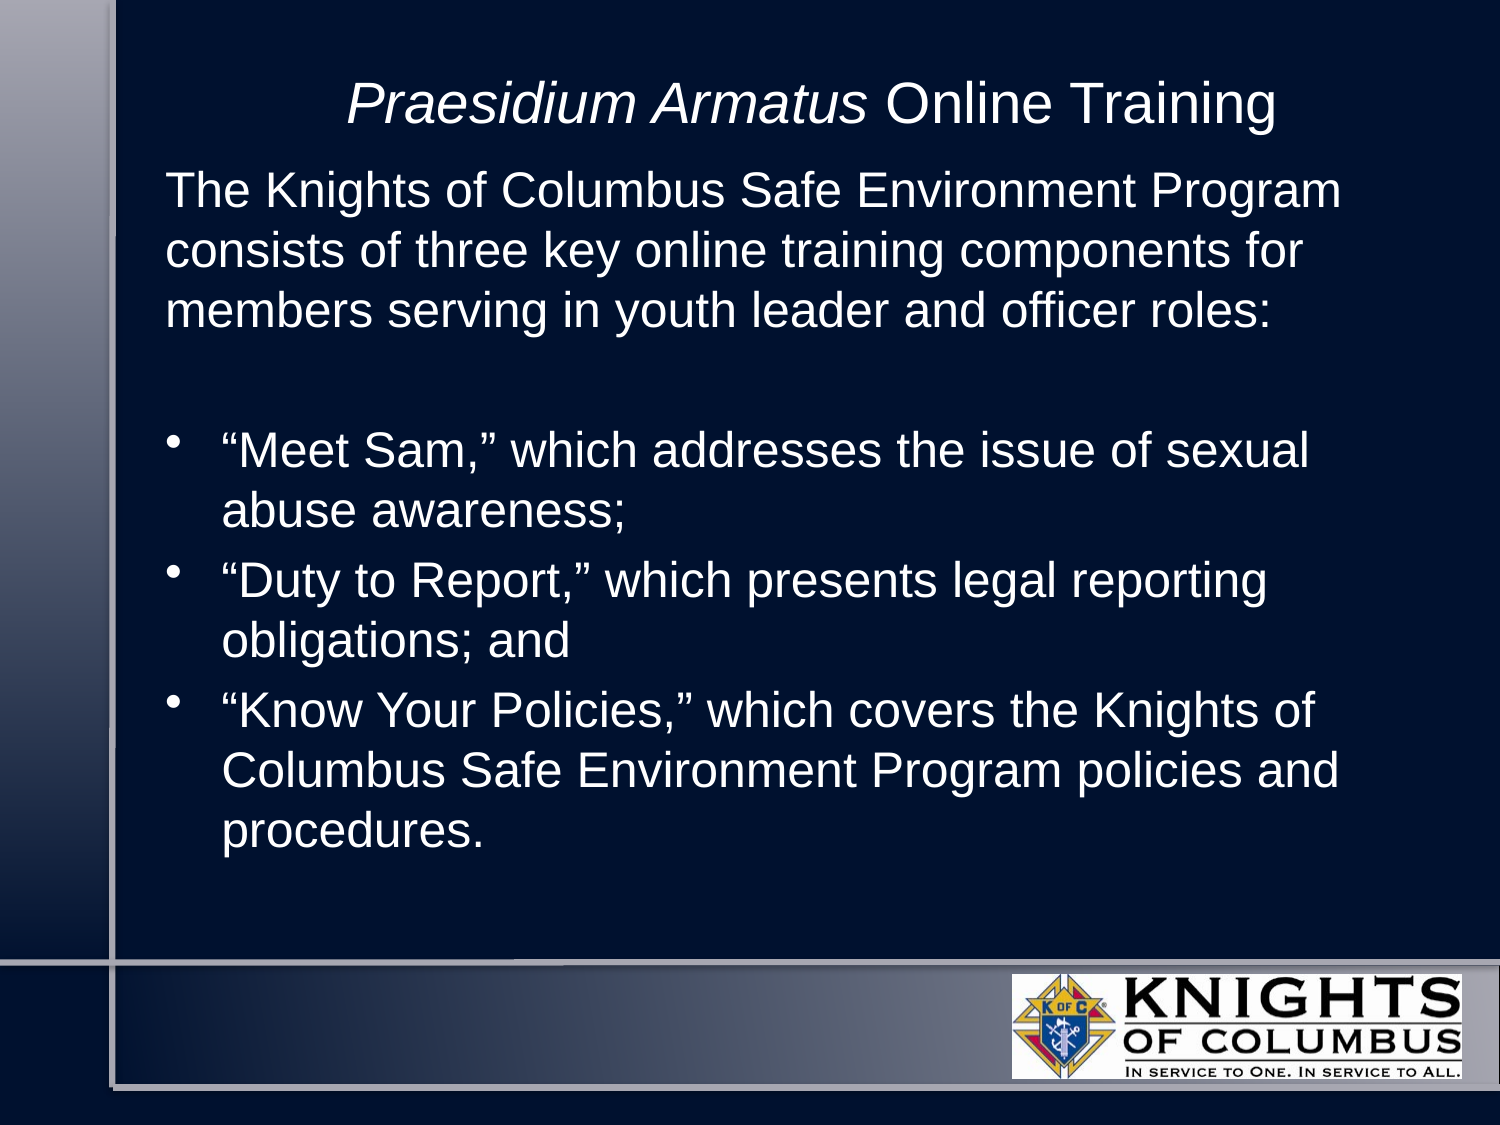

# Praesidium Armatus Online Training
The Knights of Columbus Safe Environment Program consists of three key online training components for members serving in youth leader and officer roles:

“Meet Sam,” which addresses the issue of sexual abuse awareness;
“Duty to Report,” which presents legal reporting obligations; and
“Know Your Policies,” which covers the Knights of Columbus Safe Environment Program policies and procedures.